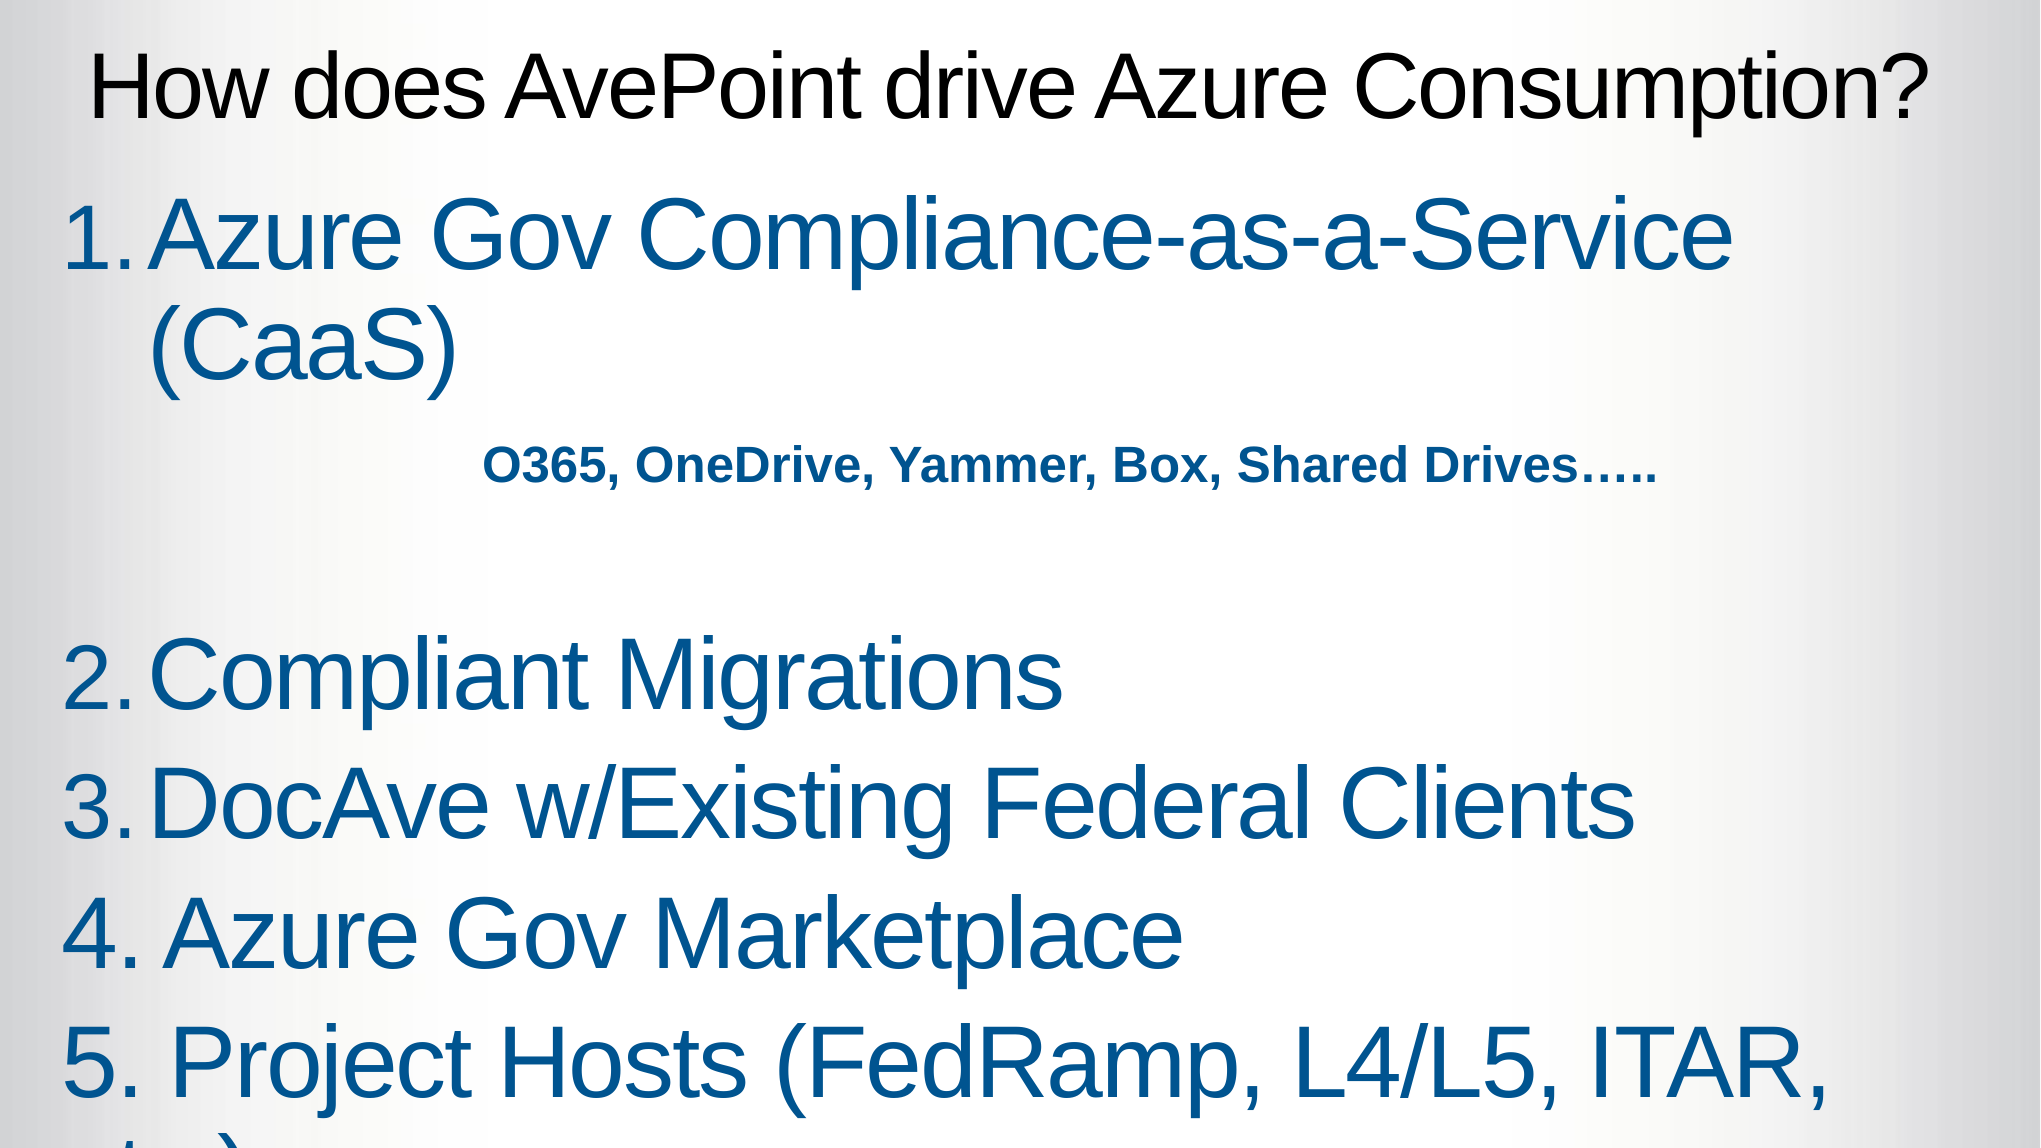

# How does AvePoint drive Azure Consumption?
Azure Gov Compliance-as-a-Service (CaaS)
O365, OneDrive, Yammer, Box, Shared Drives…..

Compliant Migrations
DocAve w/Existing Federal Clients
4. Azure Gov Marketplace
5. Project Hosts (FedRamp, L4/L5, ITAR, etc.)